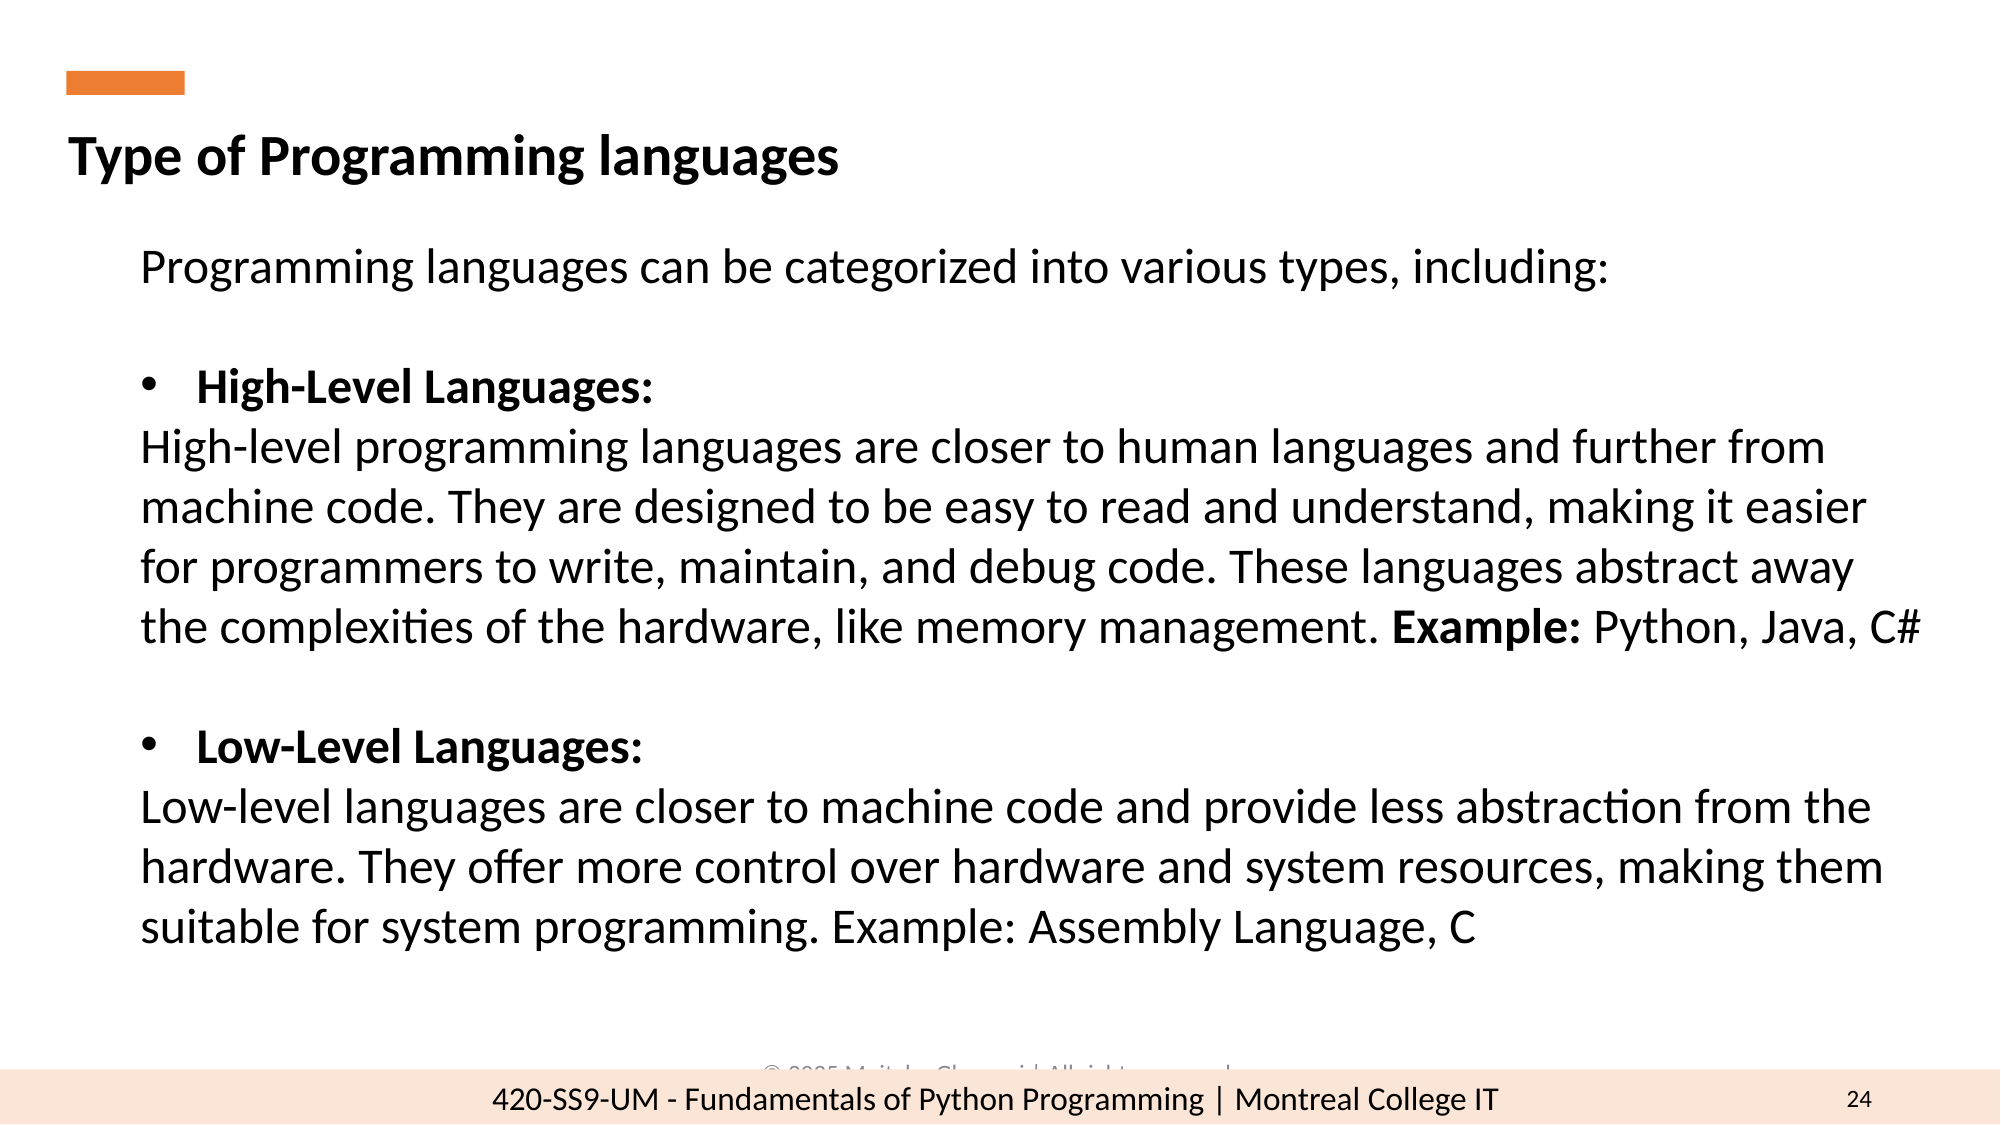

Type of Programming languages
Programming languages can be categorized into various types, including:

High-Level Languages:
High-level programming languages are closer to human languages and further from machine code. They are designed to be easy to read and understand, making it easier for programmers to write, maintain, and debug code. These languages abstract away the complexities of the hardware, like memory management. Example: Python, Java, C#

Low-Level Languages:
Low-level languages are closer to machine code and provide less abstraction from the hardware. They offer more control over hardware and system resources, making them suitable for system programming. Example: Assembly Language, C
© 2025 Mojtaba Ghasemi | All rights reserved.
24
420-SS9-UM - Fundamentals of Python Programming | Montreal College IT